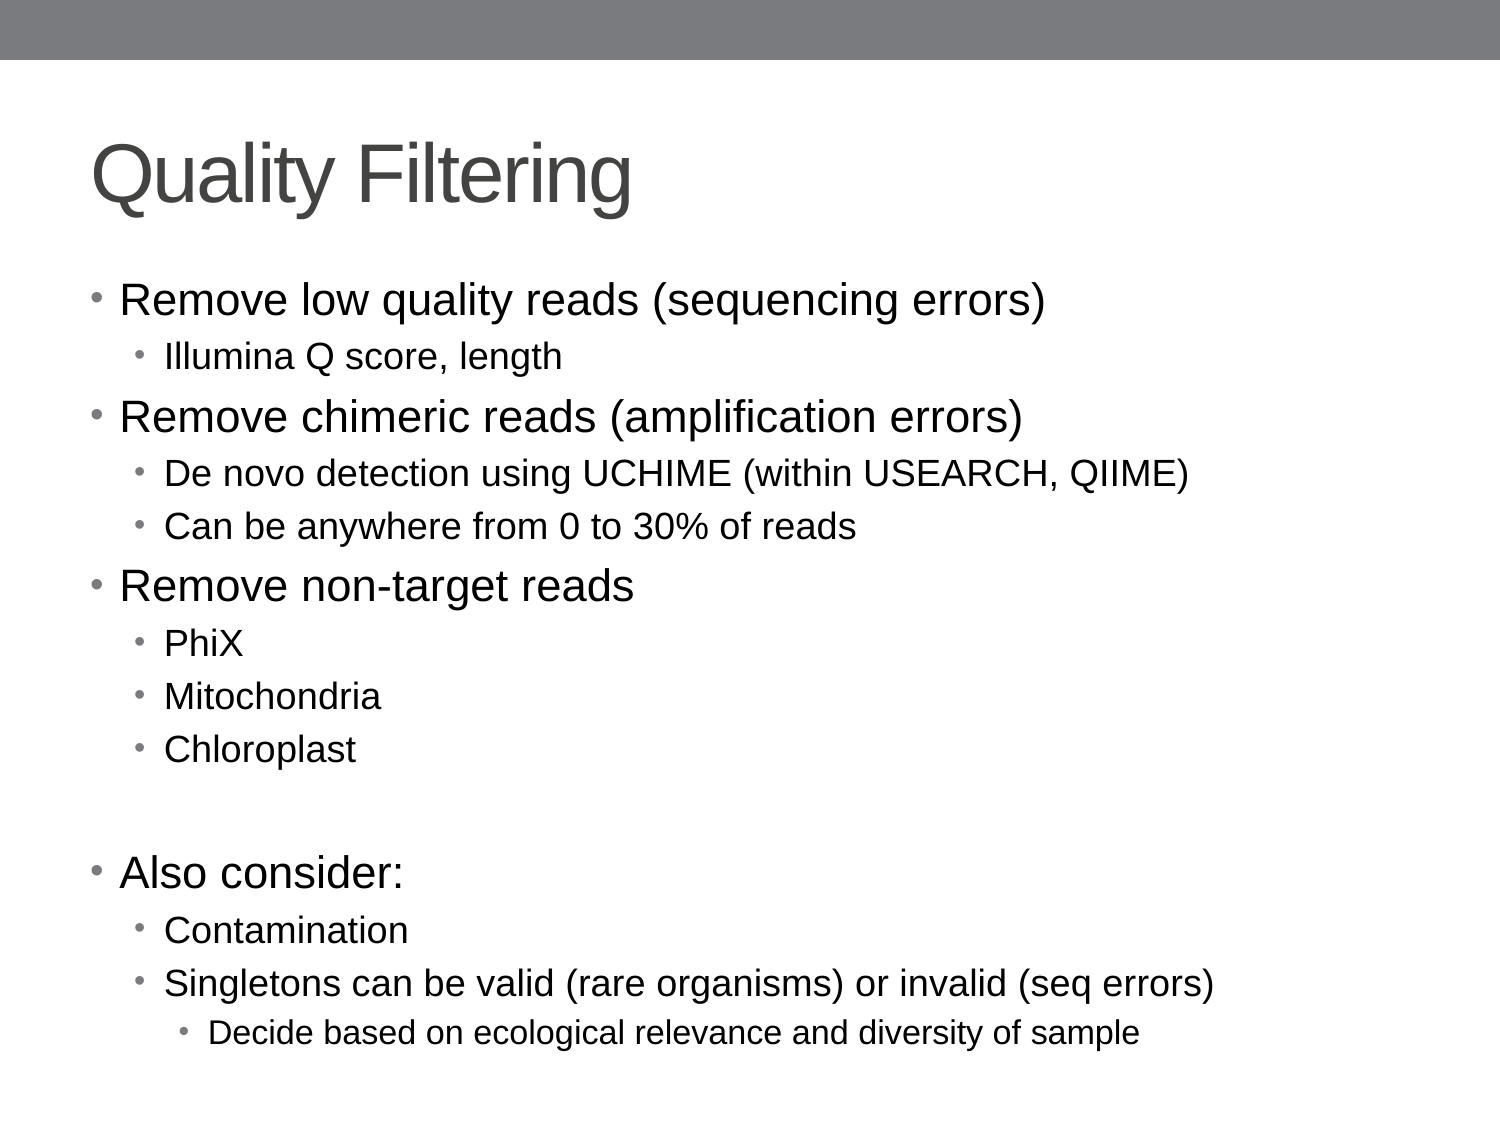

# Quality Filtering
Remove low quality reads (sequencing errors)
Illumina Q score, length
Remove chimeric reads (amplification errors)
De novo detection using UCHIME (within USEARCH, QIIME)
Can be anywhere from 0 to 30% of reads
Remove non-target reads
PhiX
Mitochondria
Chloroplast

Also consider:
Contamination
Singletons can be valid (rare organisms) or invalid (seq errors)
Decide based on ecological relevance and diversity of sample